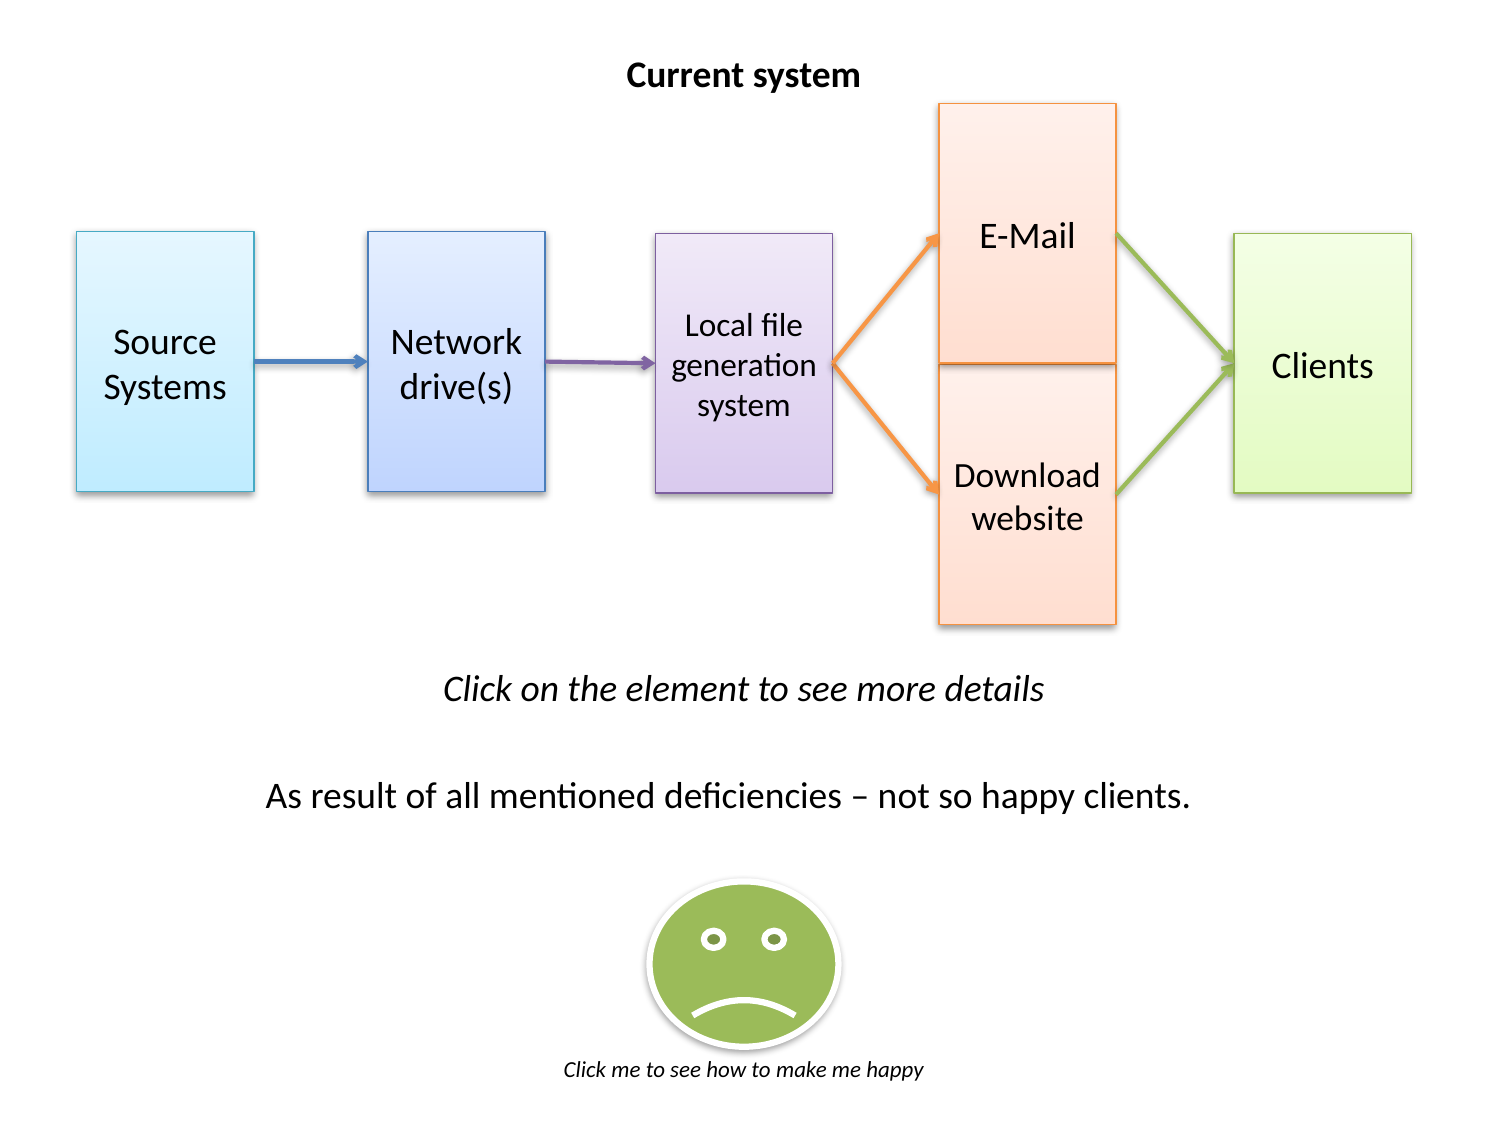

Current system
E-Mail
Source Systems
Network drive(s)
Local file generation system
Clients
Download website
Click on the element to see more details
As result of all mentioned deficiencies – not so happy clients.

Click me to see how to make me happy